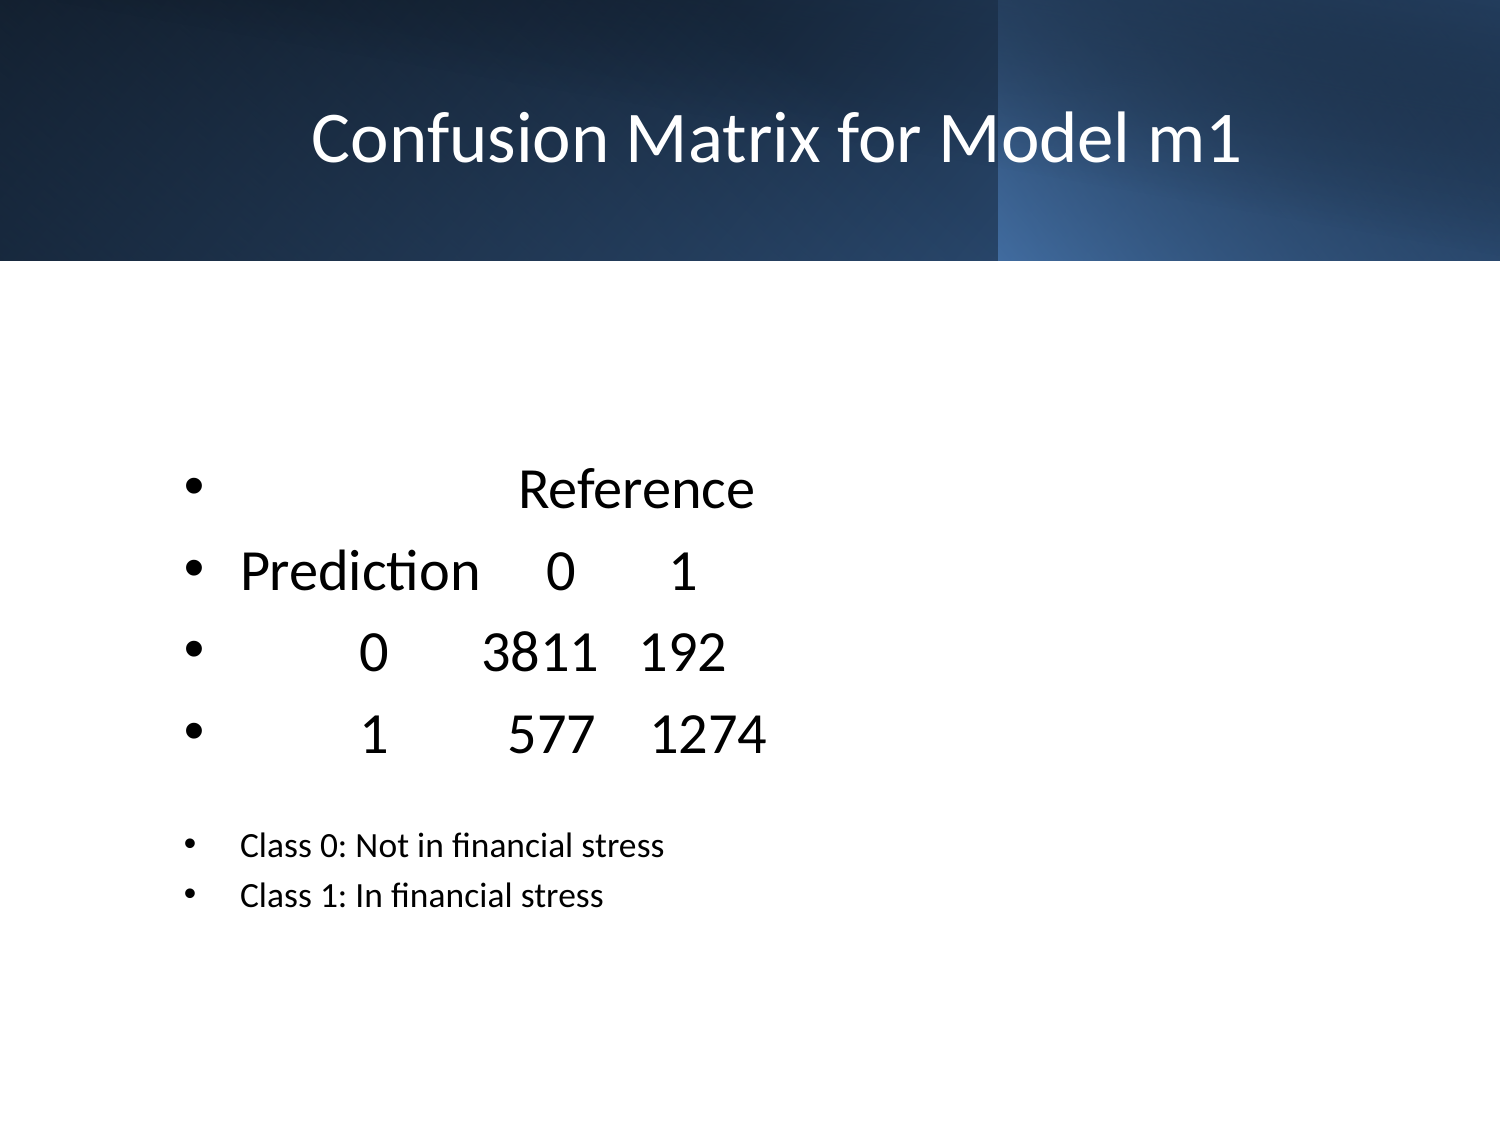

# Confusion Matrix for Model m1
                     Reference
Prediction     0       1
         0       3811   192
         1         577    1274

Class 0: Not in financial stress
Class 1: In financial stress